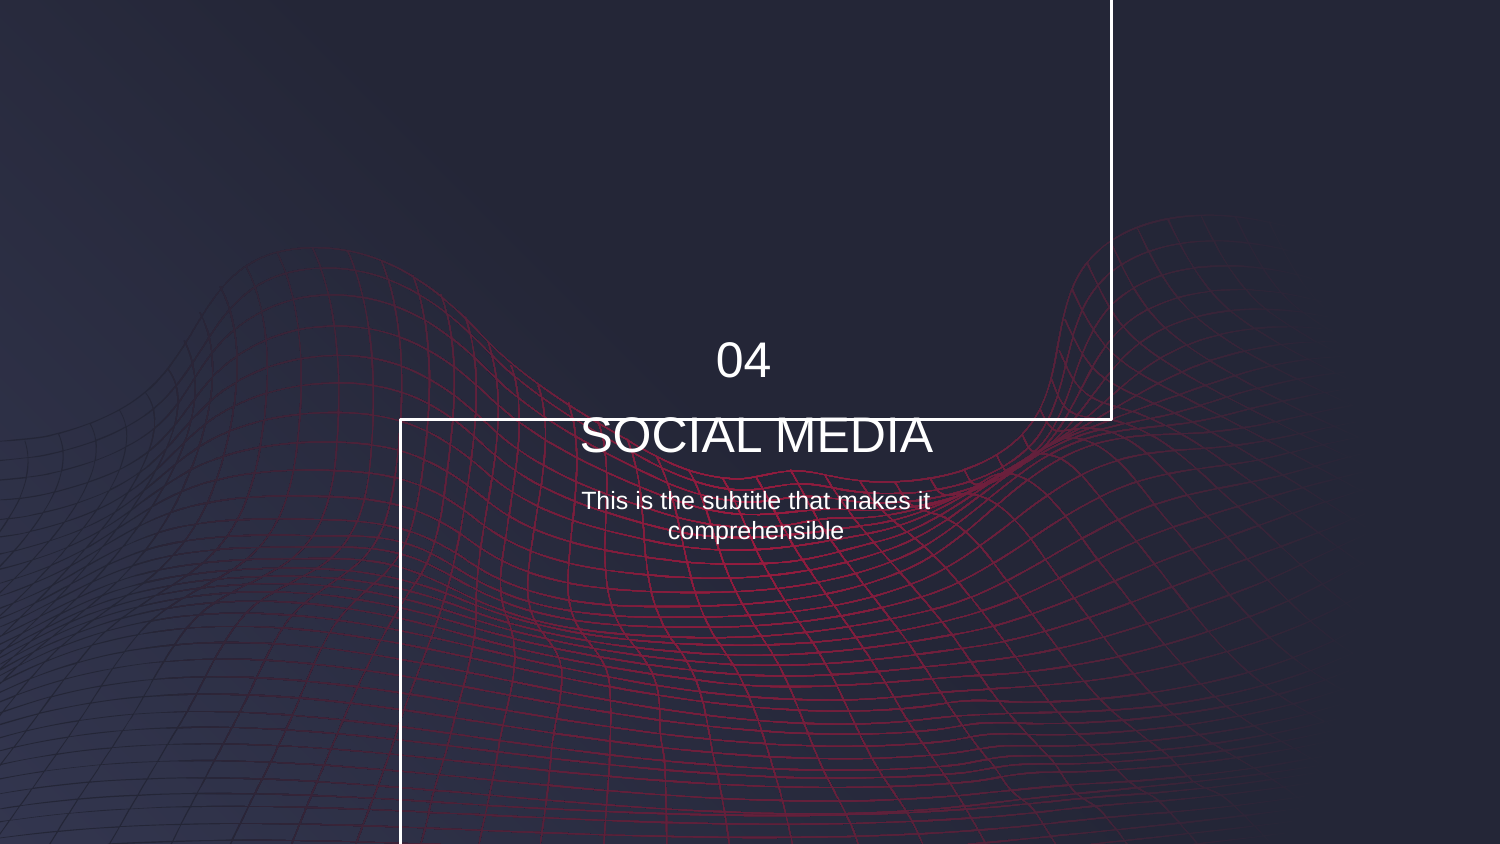

04
SOCIAL MEDIA
This is the subtitle that makes it comprehensible